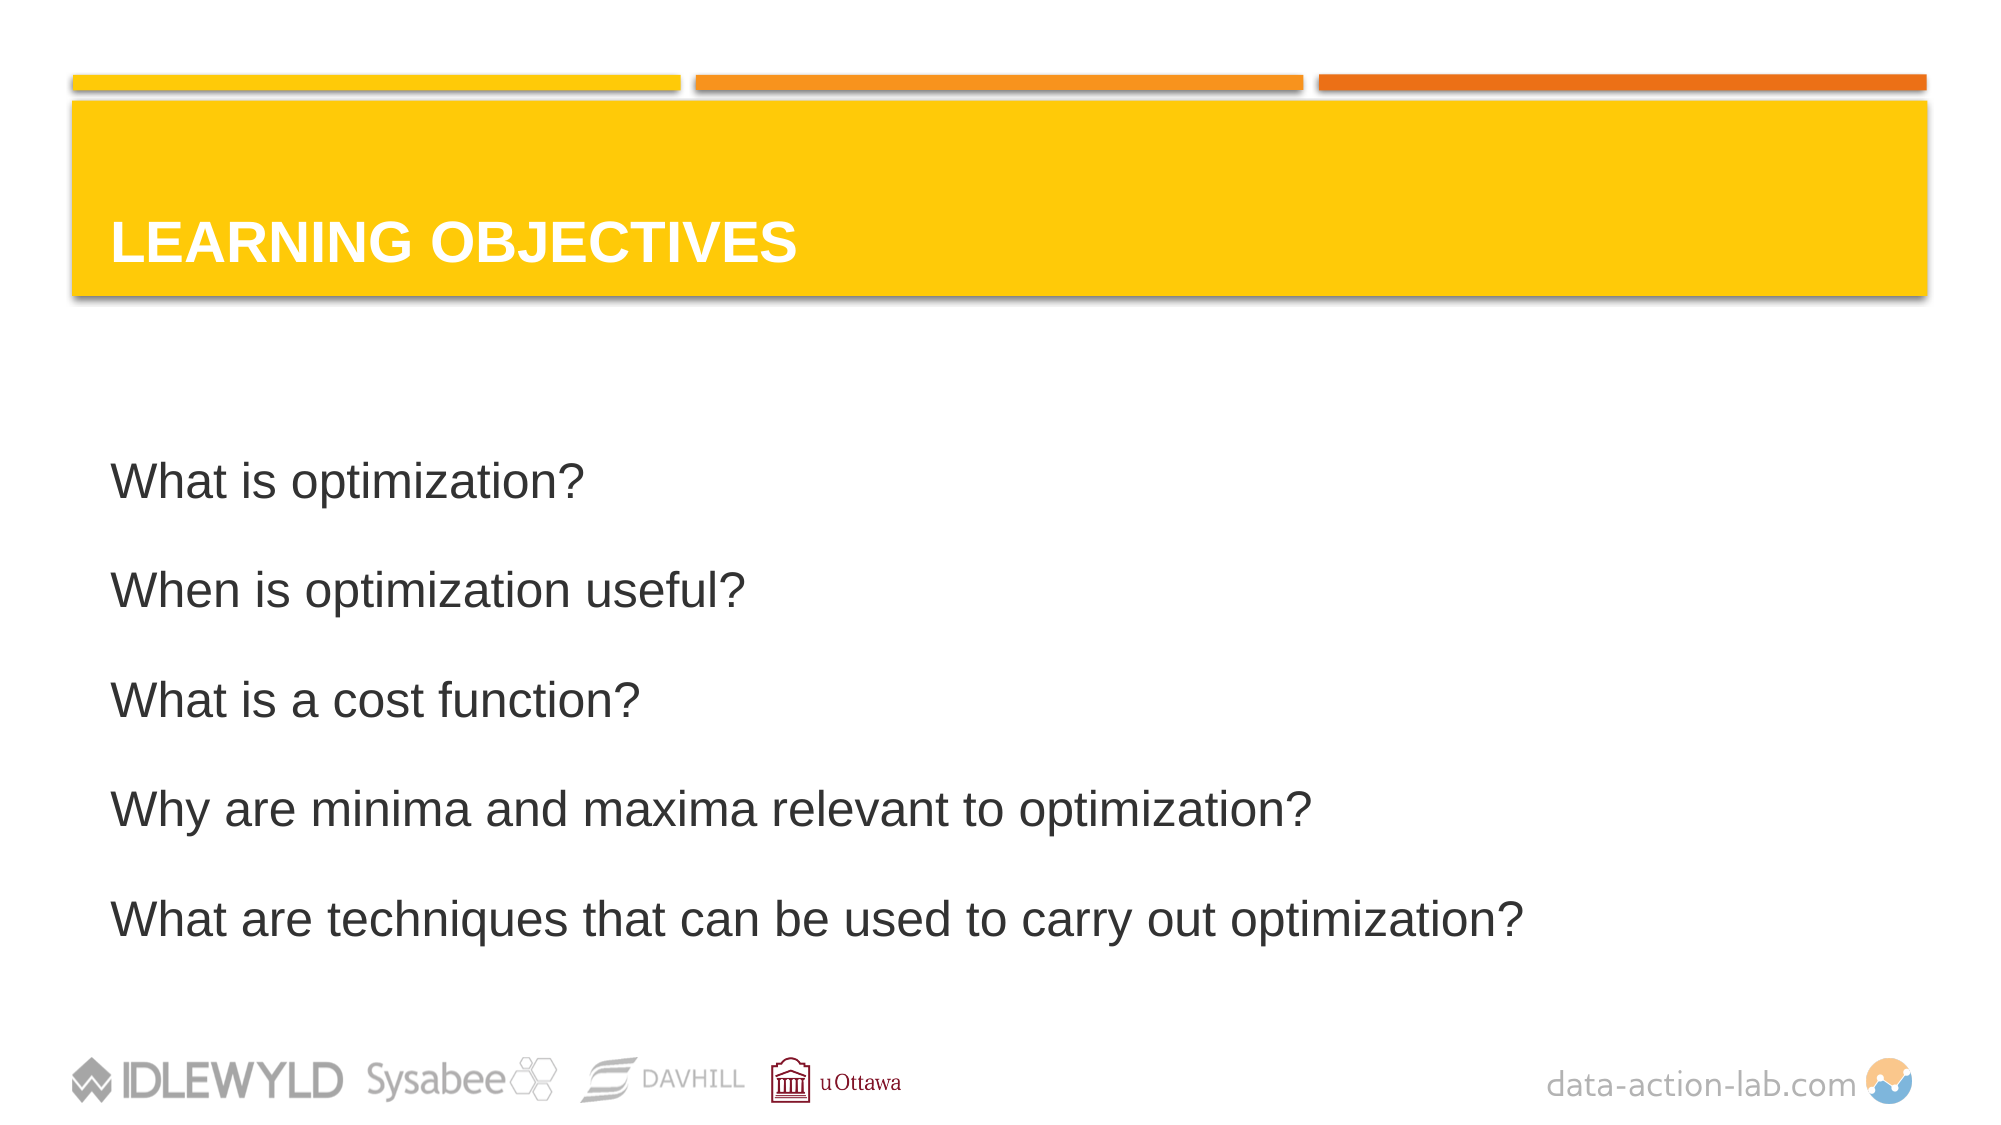

# LEARNING OBJECTIVES
What is optimization?

When is optimization useful?

What is a cost function?

Why are minima and maxima relevant to optimization?

What are techniques that can be used to carry out optimization?